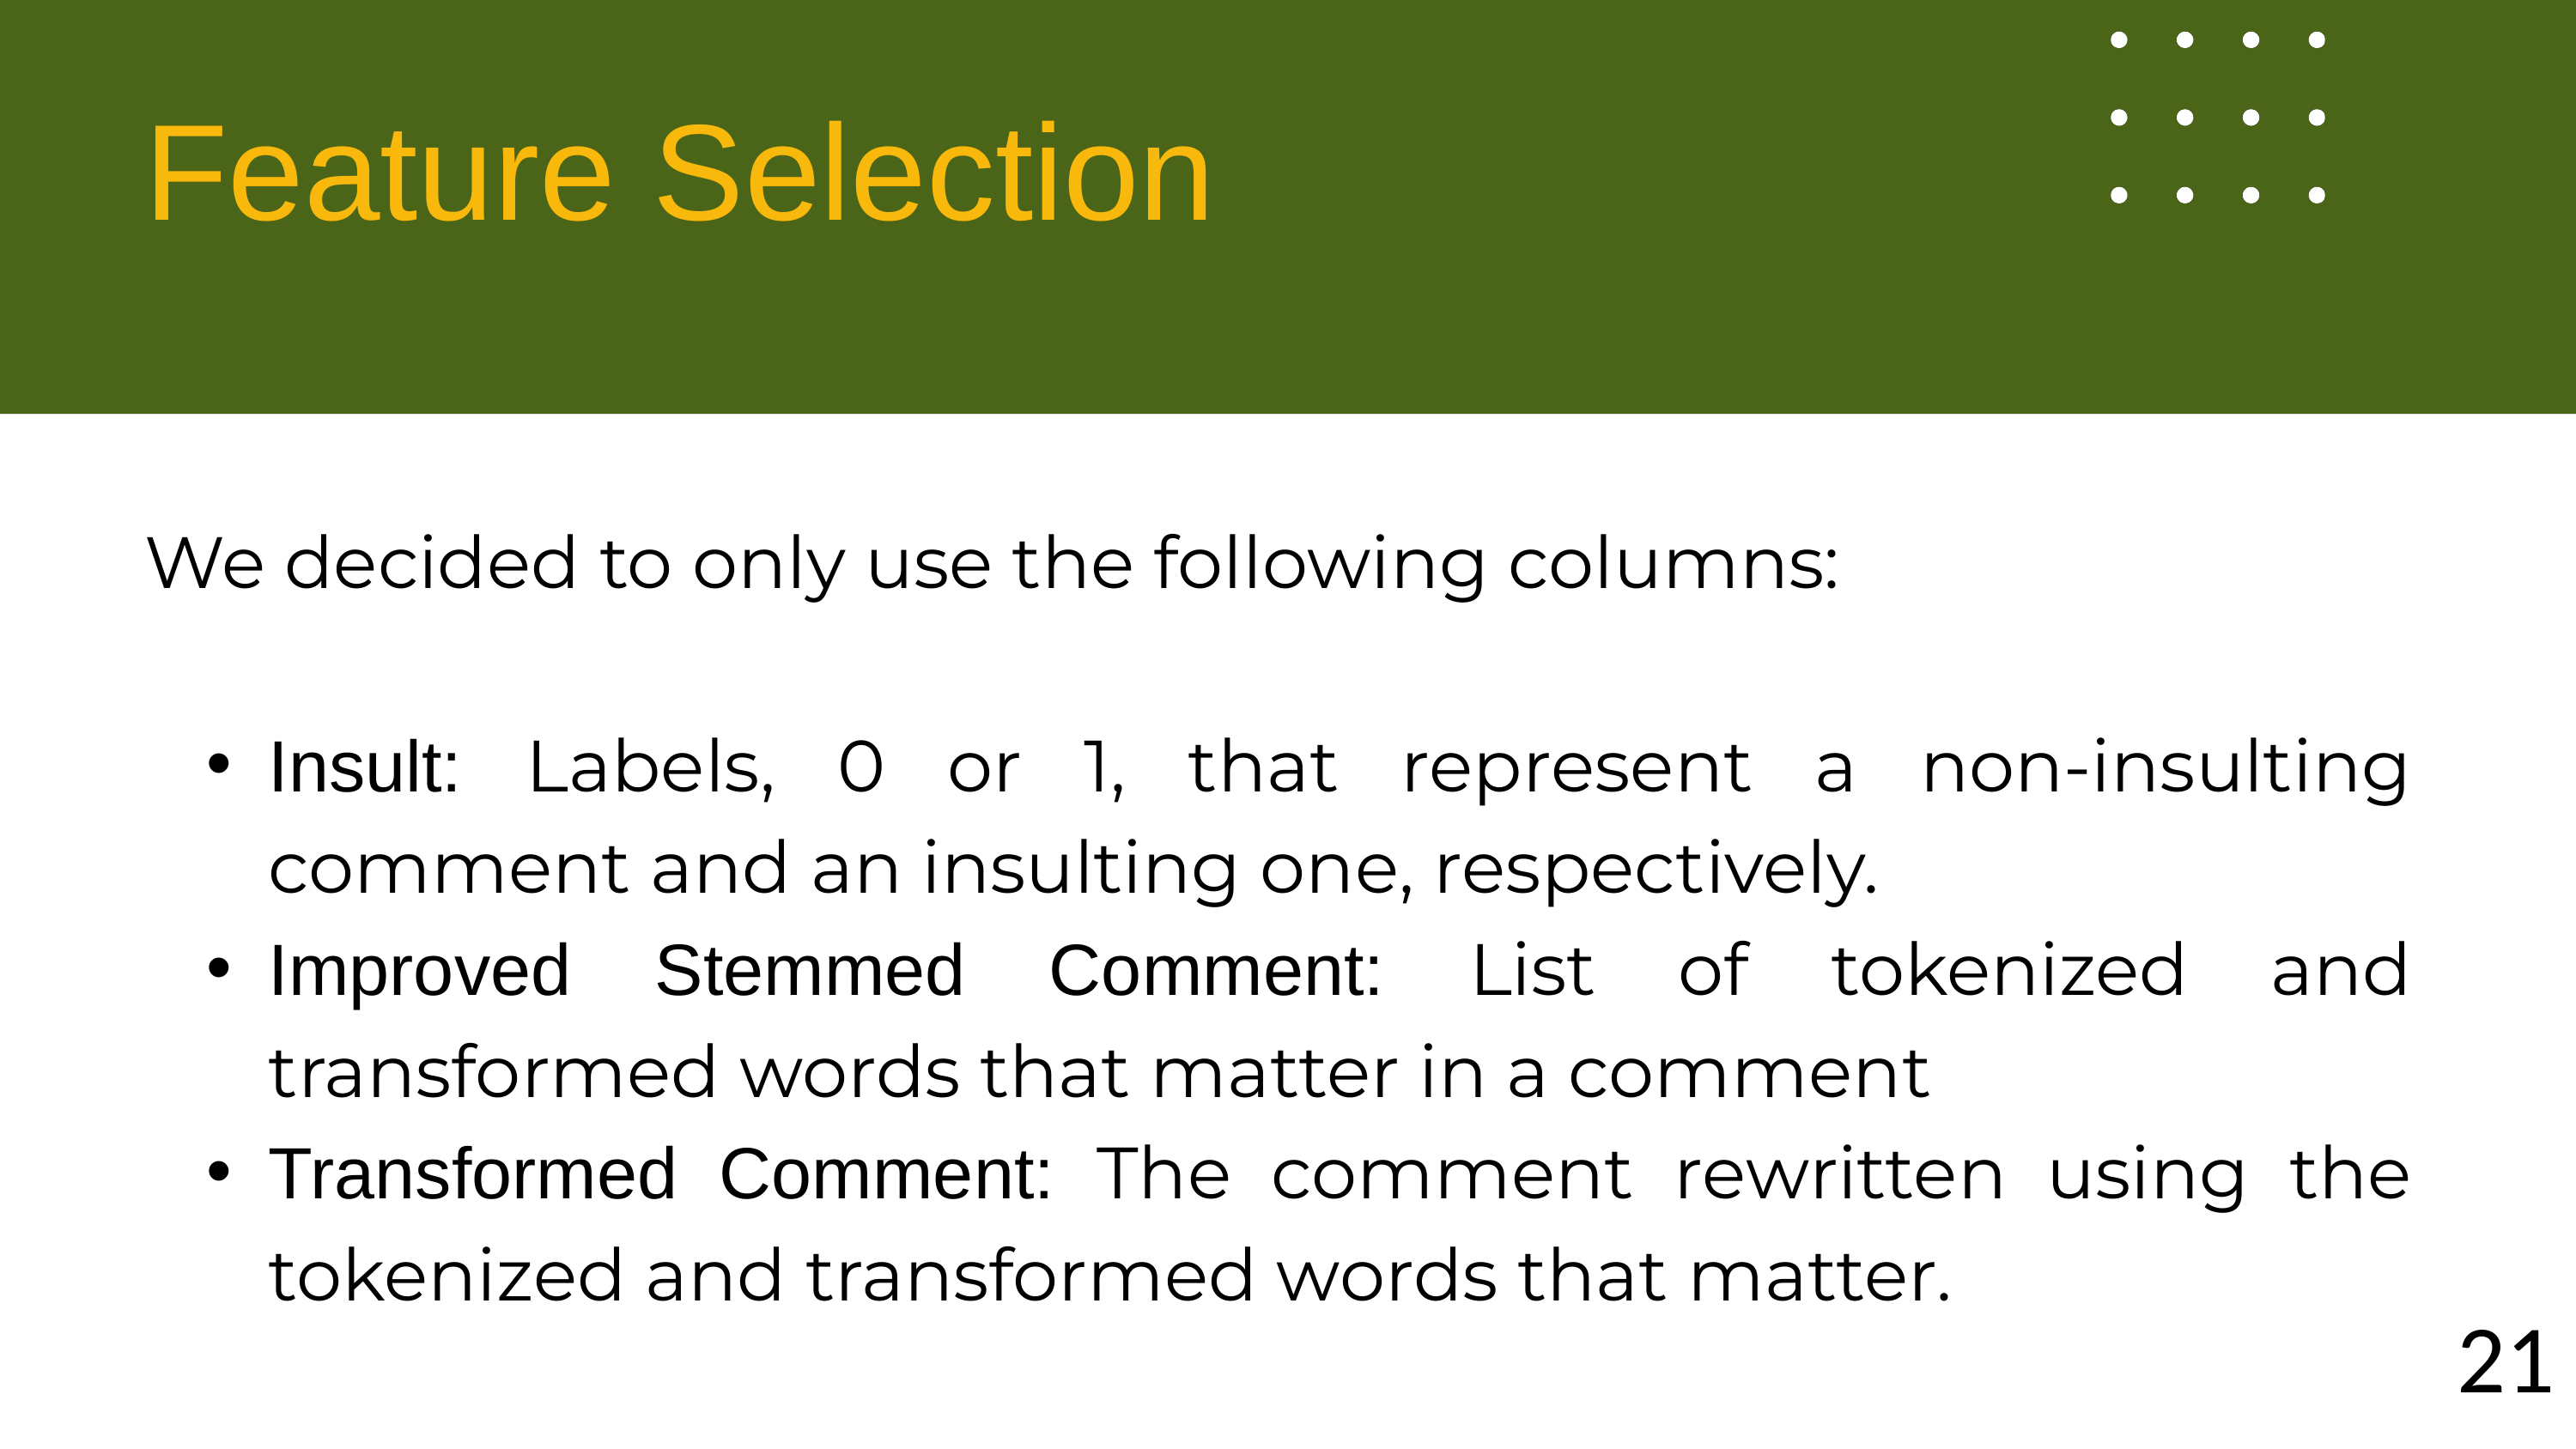

Feature Selection
We decided to only use the following columns:

Insult: Labels, 0 or 1, that represent a non-insulting comment and an insulting one, respectively.
Improved Stemmed Comment: List of tokenized and transformed words that matter in a comment
Transformed Comment: The comment rewritten using the tokenized and transformed words that matter.
21